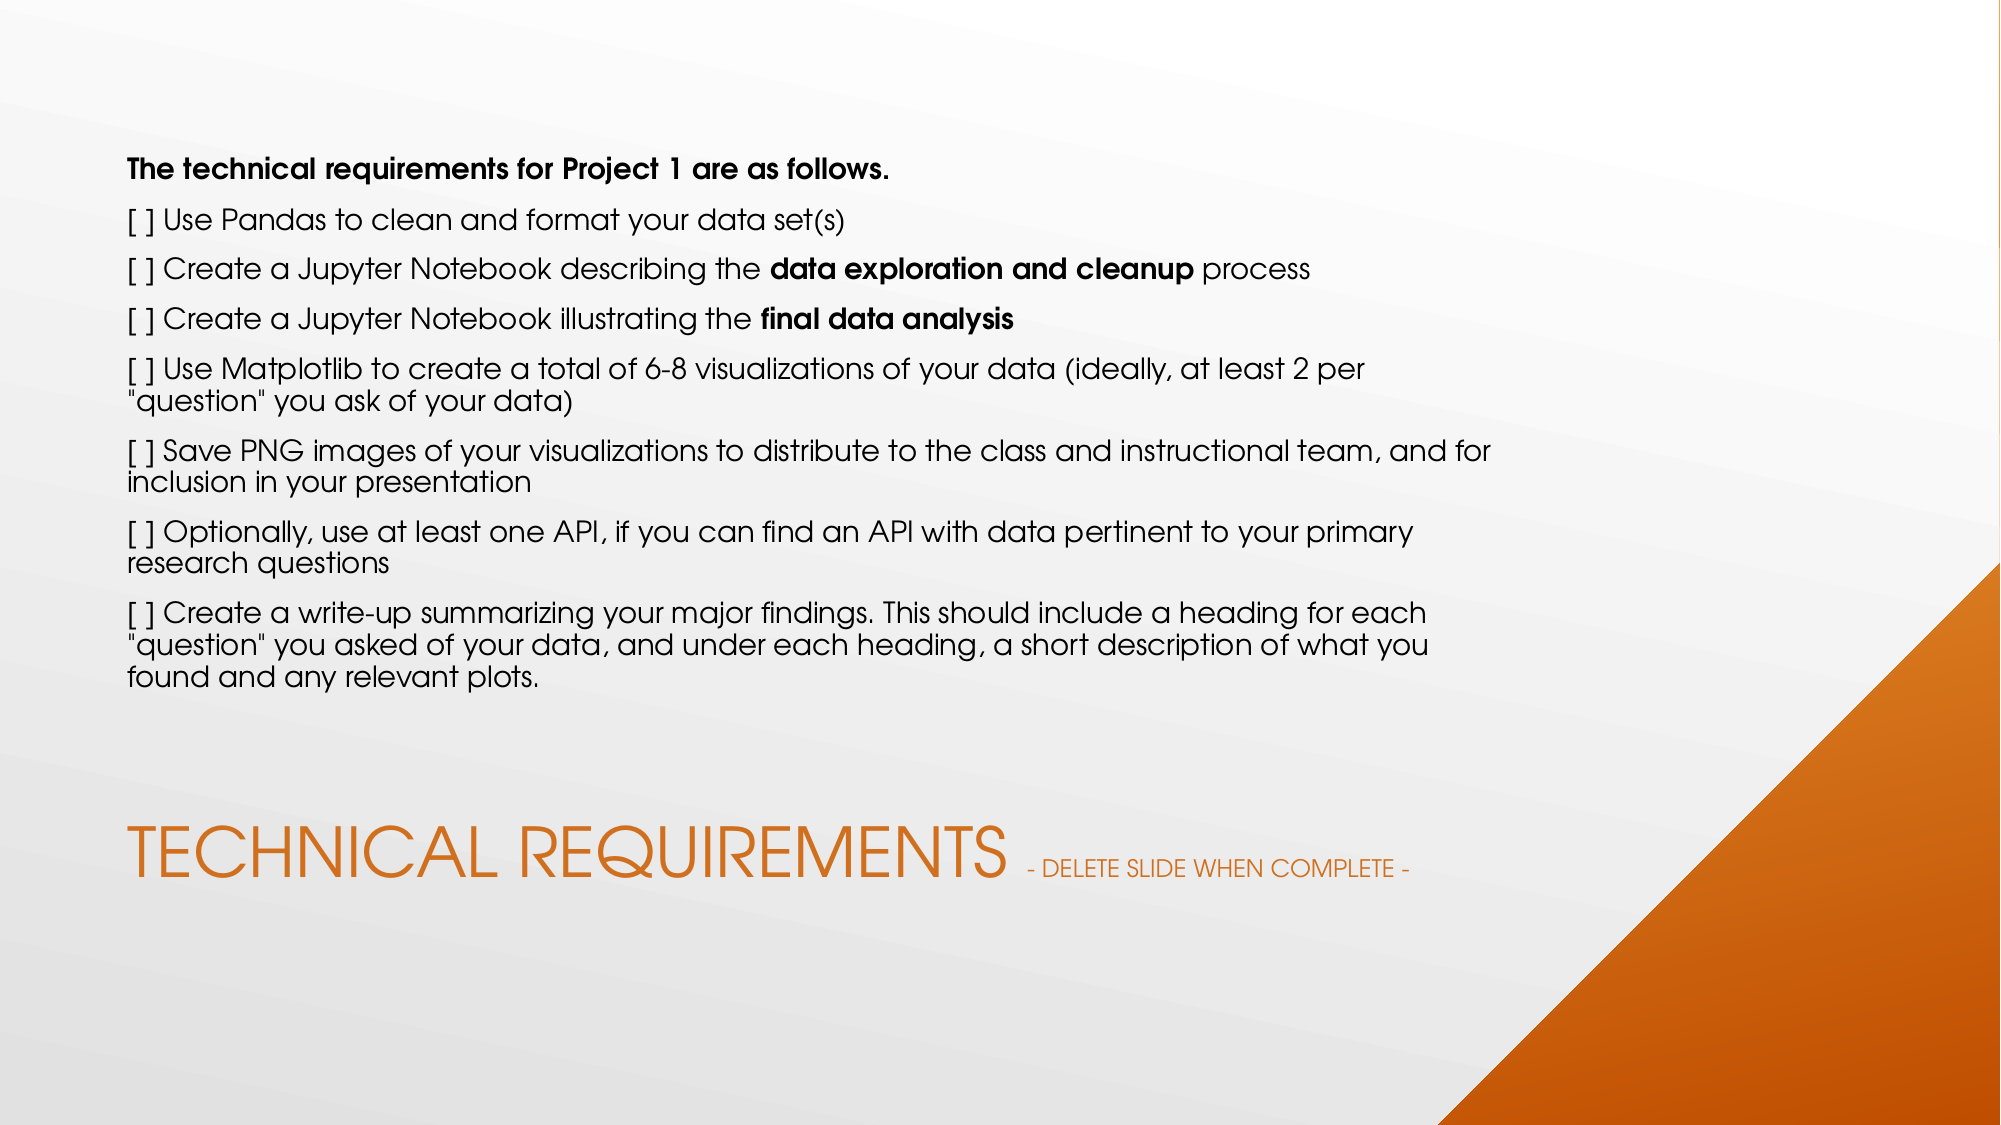

The technical requirements for Project 1 are as follows.
[ ] Use Pandas to clean and format your data set(s)
[ ] Create a Jupyter Notebook describing the data exploration and cleanup process
[ ] Create a Jupyter Notebook illustrating the final data analysis
[ ] Use Matplotlib to create a total of 6-8 visualizations of your data (ideally, at least 2 per "question" you ask of your data)
[ ] Save PNG images of your visualizations to distribute to the class and instructional team, and for inclusion in your presentation
[ ] Optionally, use at least one API, if you can find an API with data pertinent to your primary research questions
[ ] Create a write-up summarizing your major findings. This should include a heading for each "question" you asked of your data, and under each heading, a short description of what you found and any relevant plots.

# Technical Requirements - delete slide when complete -